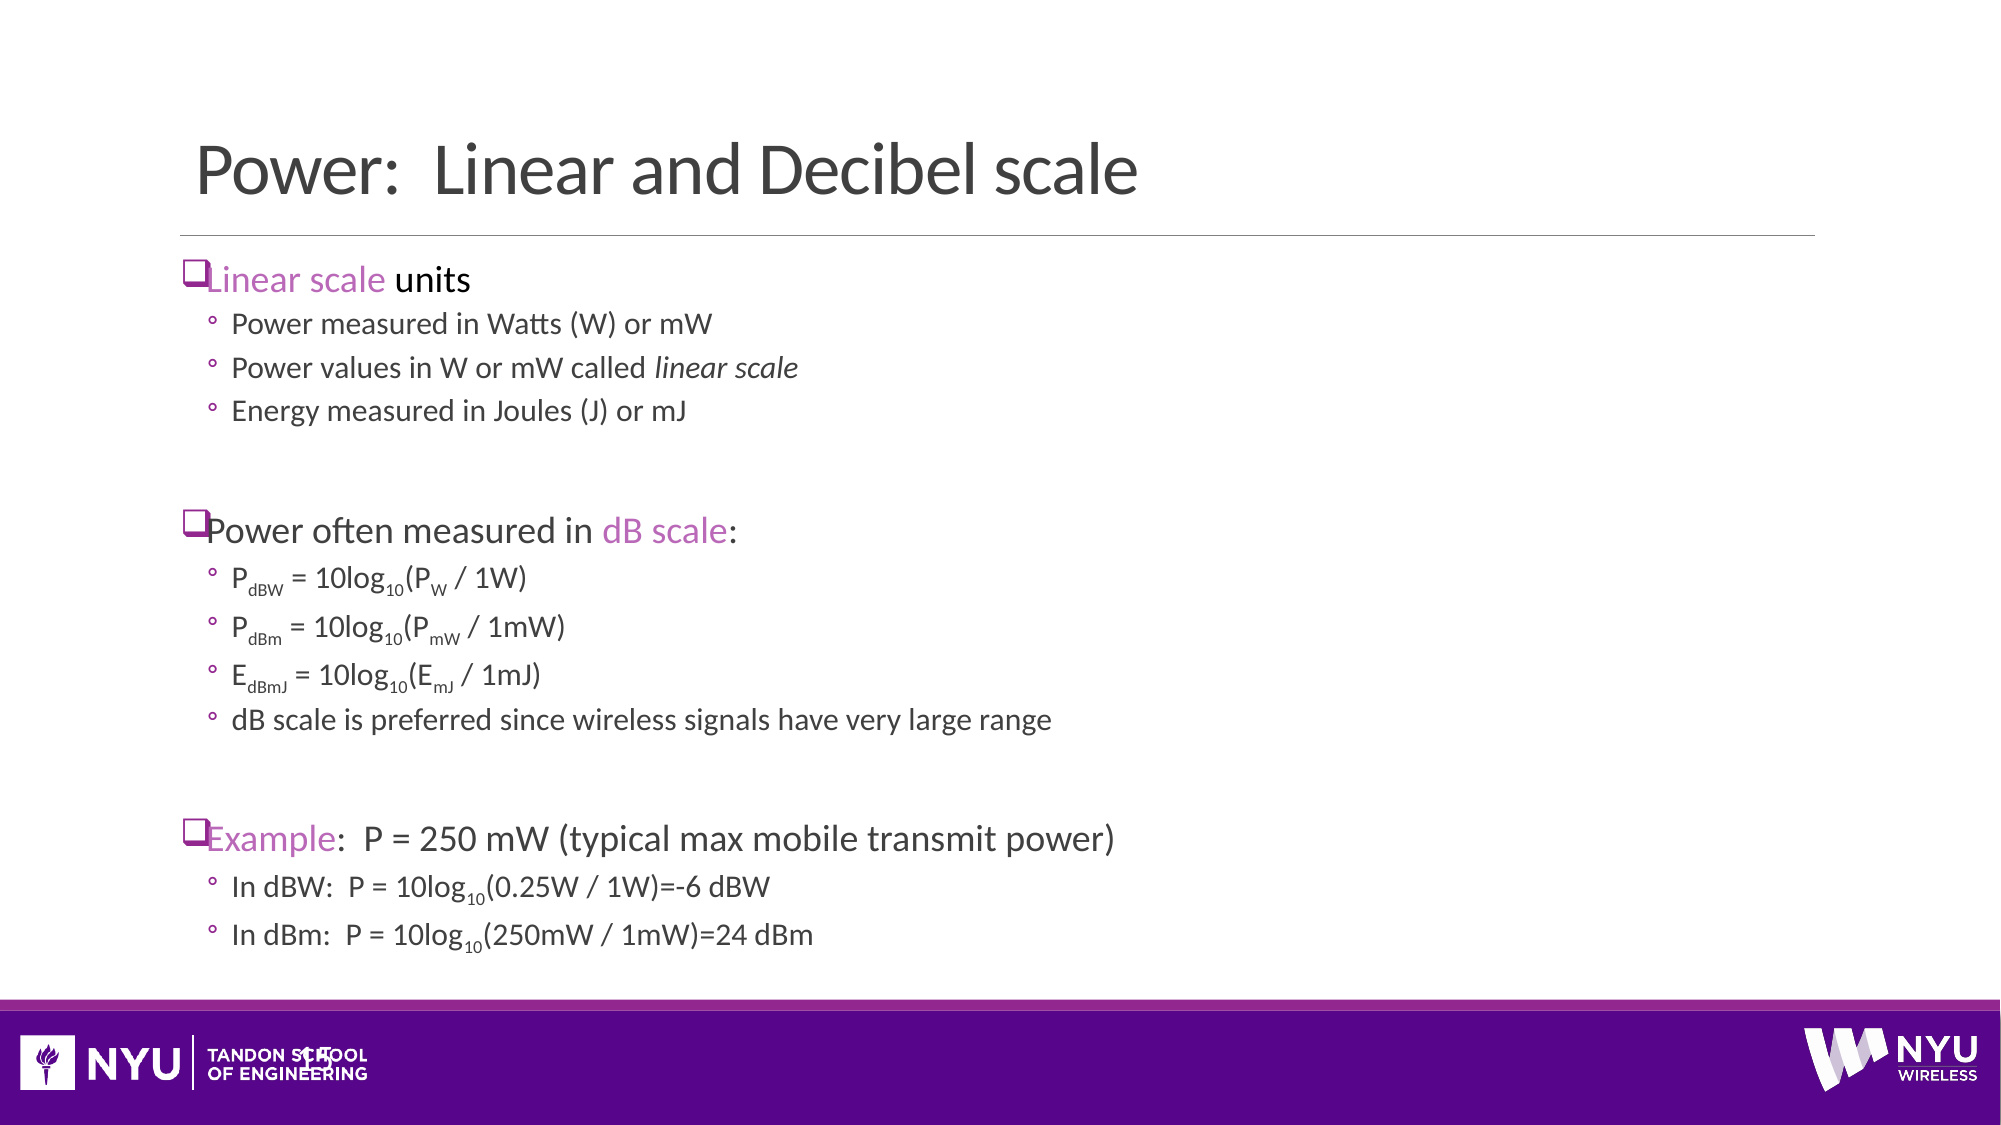

# Power:  Linear and Decibel scale
Linear scale units
Power measured in Watts (W) or mW
Power values in W or mW called linear scale
Energy measured in Joules (J) or mJ

Power often measured in dB scale:
PdBW = 10log10(PW / 1W)
PdBm = 10log10(PmW / 1mW)
EdBmJ = 10log10(EmJ / 1mJ)
dB scale is preferred since wireless signals have very large range

Example:  P = 250 mW (typical max mobile transmit power)
In dBW:  P = 10log10(0.25W / 1W)=-6 dBW
In dBm:  P = 10log10(250mW / 1mW)=24 dBm

15